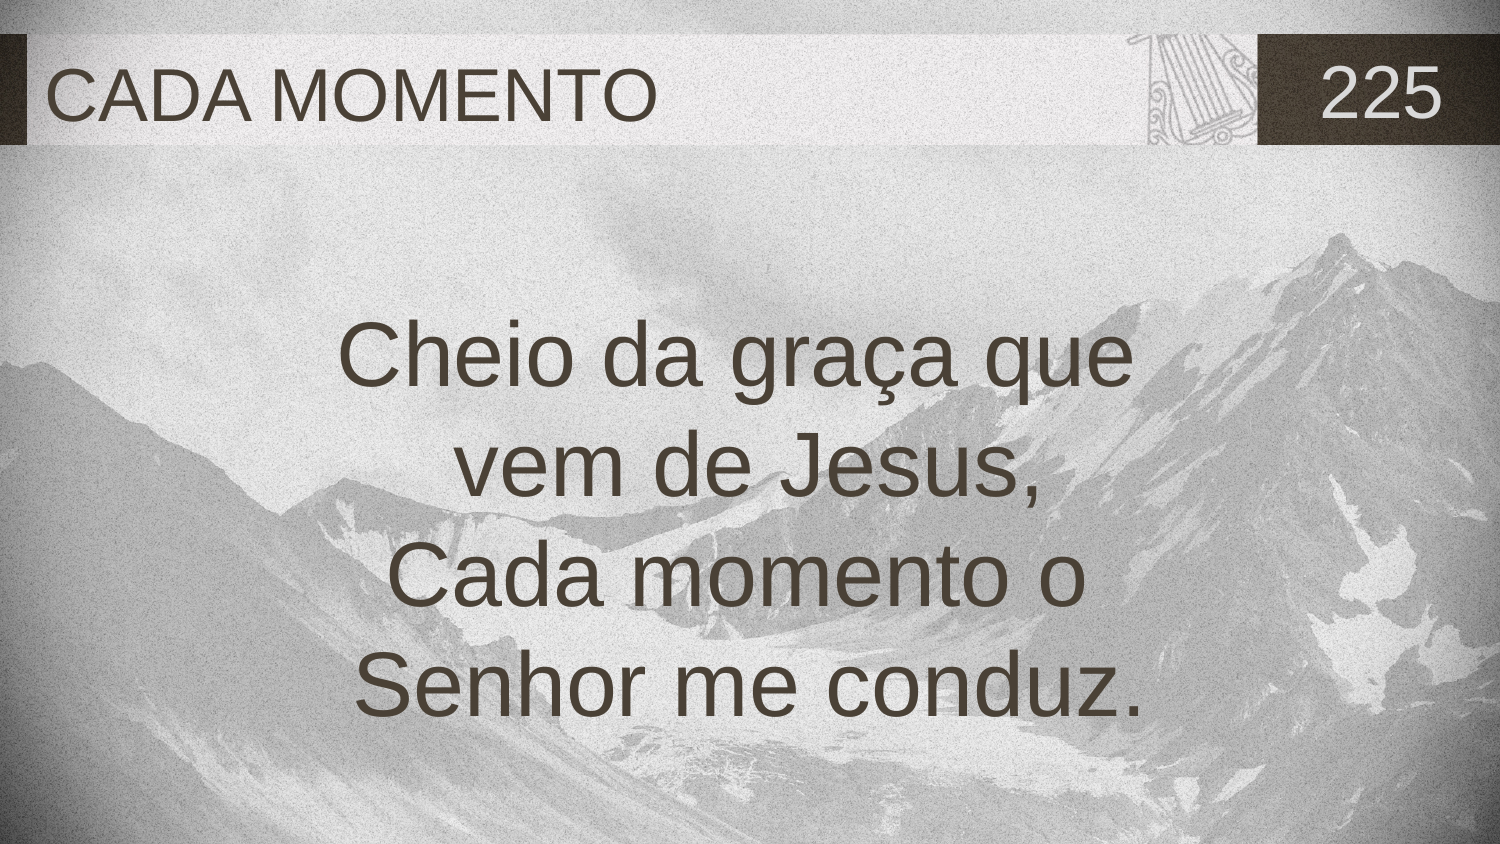

# CADA MOMENTO
225
Cheio da graça que
vem de Jesus,
Cada momento o
Senhor me conduz.